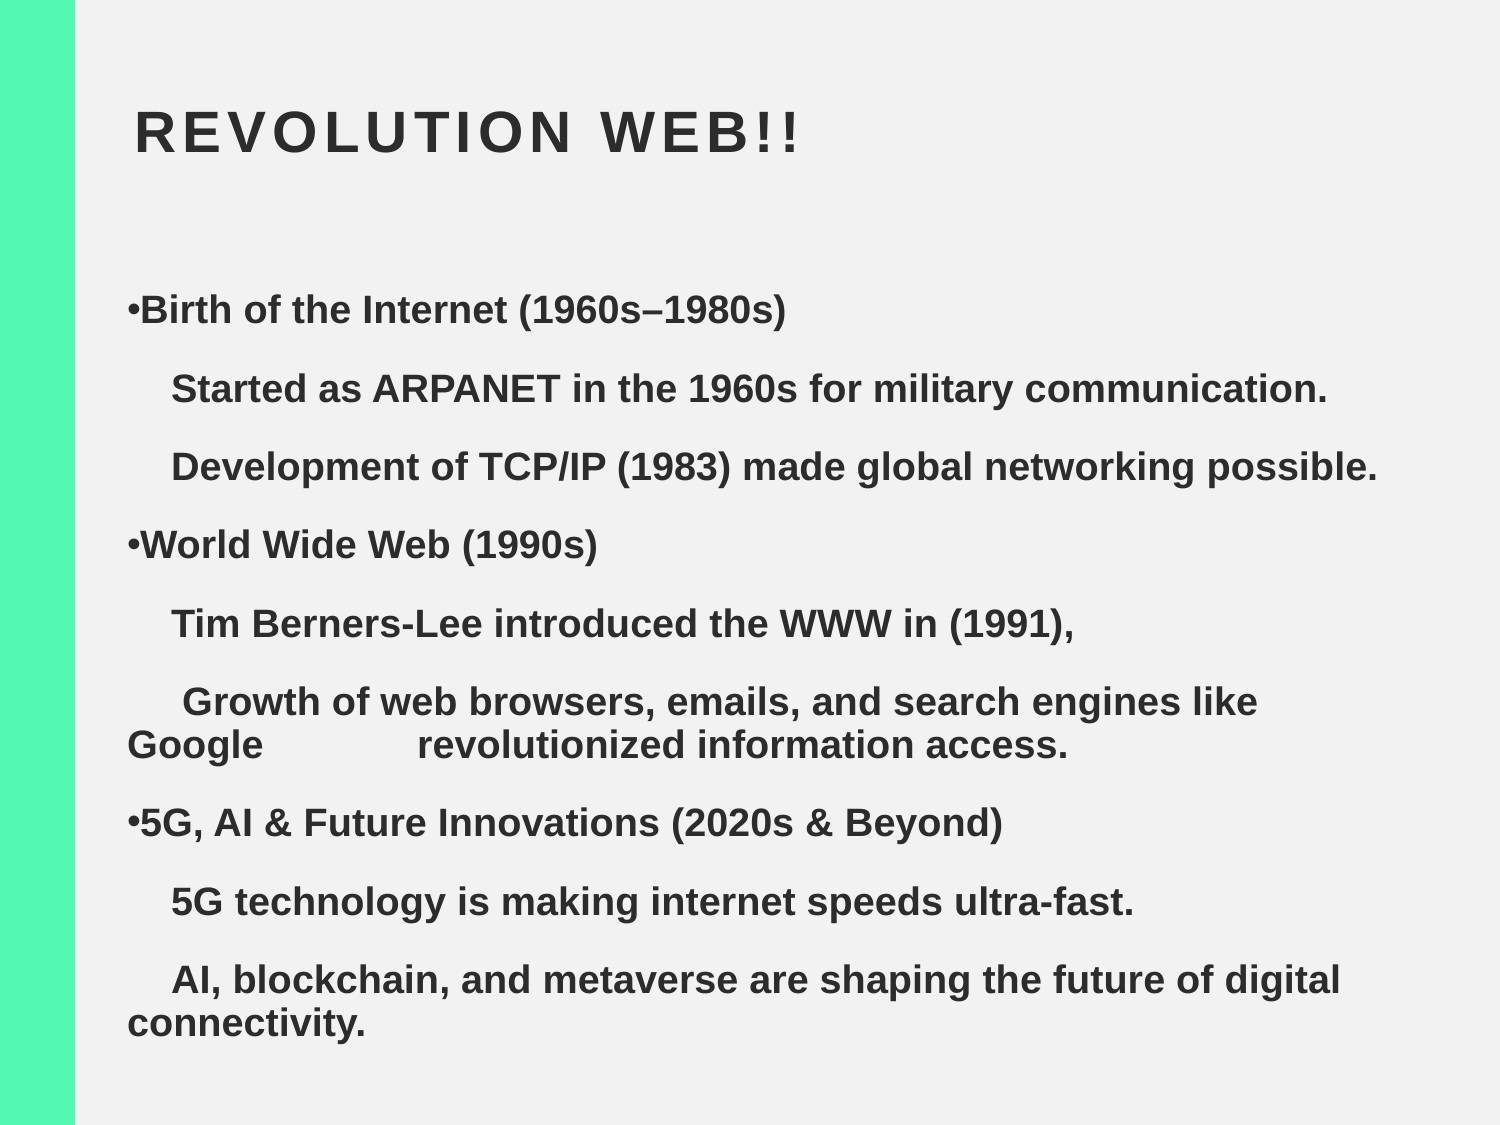

# Revolution web!!
Birth of the Internet (1960s–1980s)
    Started as ARPANET in the 1960s for military communication.
    Development of TCP/IP (1983) made global networking possible.
World Wide Web (1990s)
    Tim Berners-Lee introduced the WWW in (1991),
     Growth of web browsers, emails, and search engines like Google              revolutionized information access.
5G, AI & Future Innovations (2020s & Beyond)
    5G technology is making internet speeds ultra-fast.
    AI, blockchain, and metaverse are shaping the future of digital connectivity.